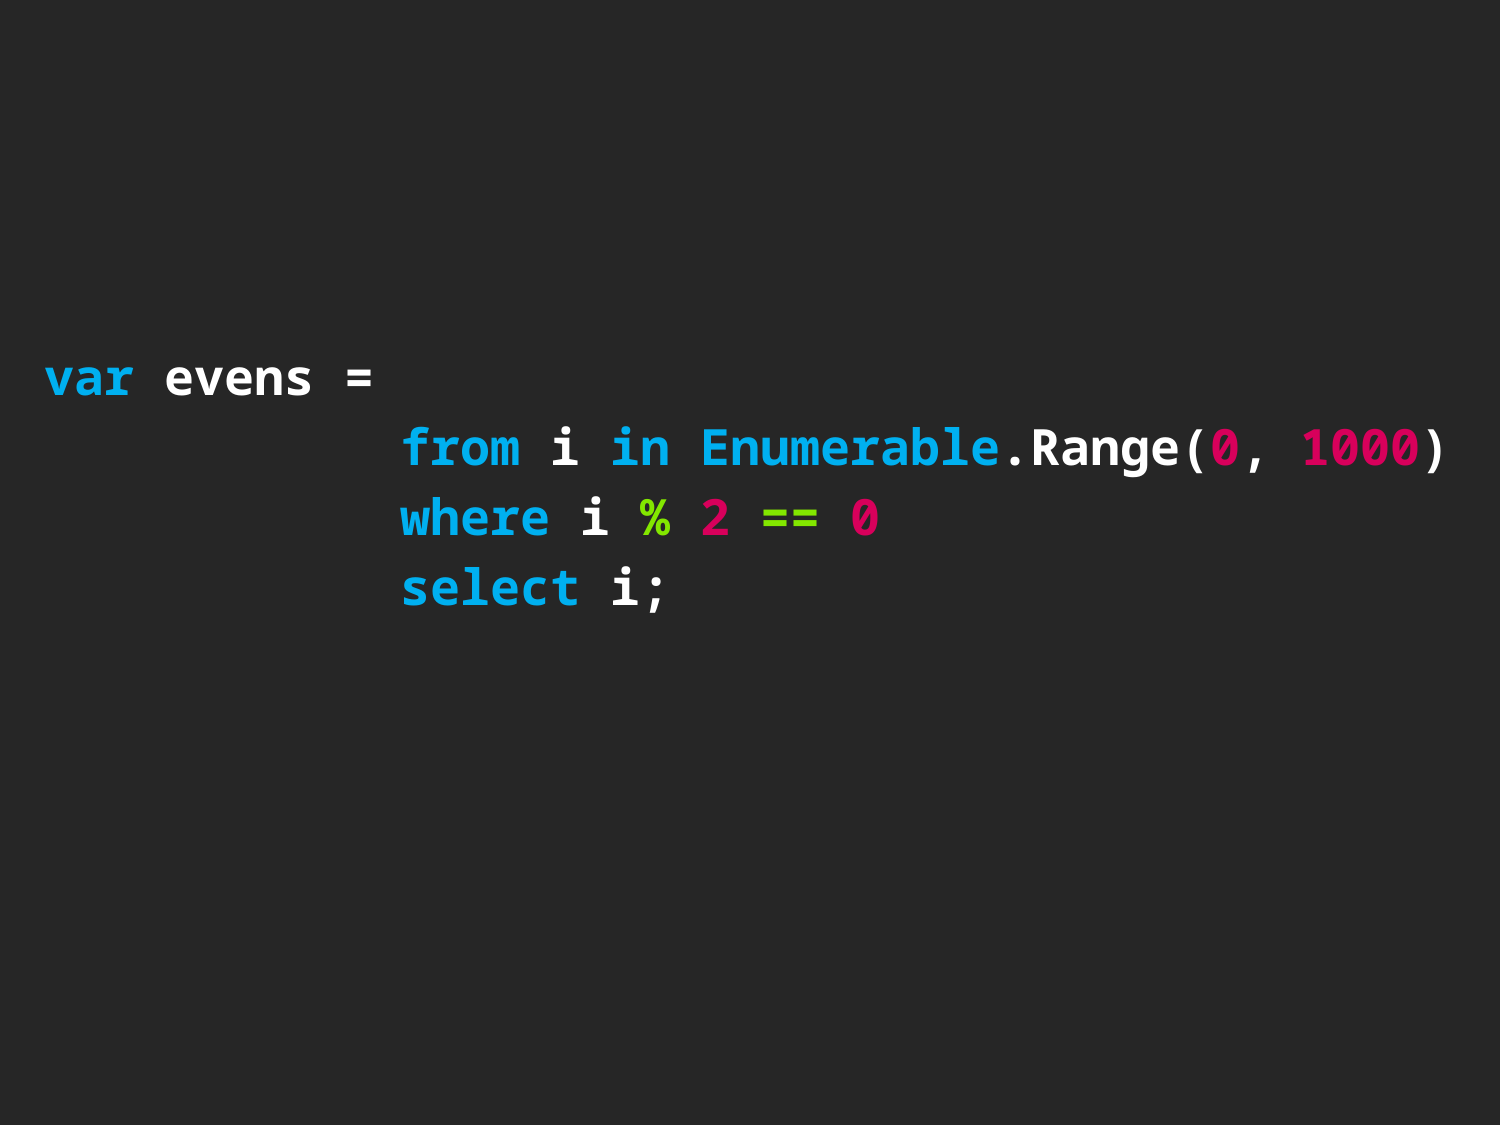

var evens =
			from i in Enumerable.Range(0, 1000)
			where i % 2 == 0
			select i;